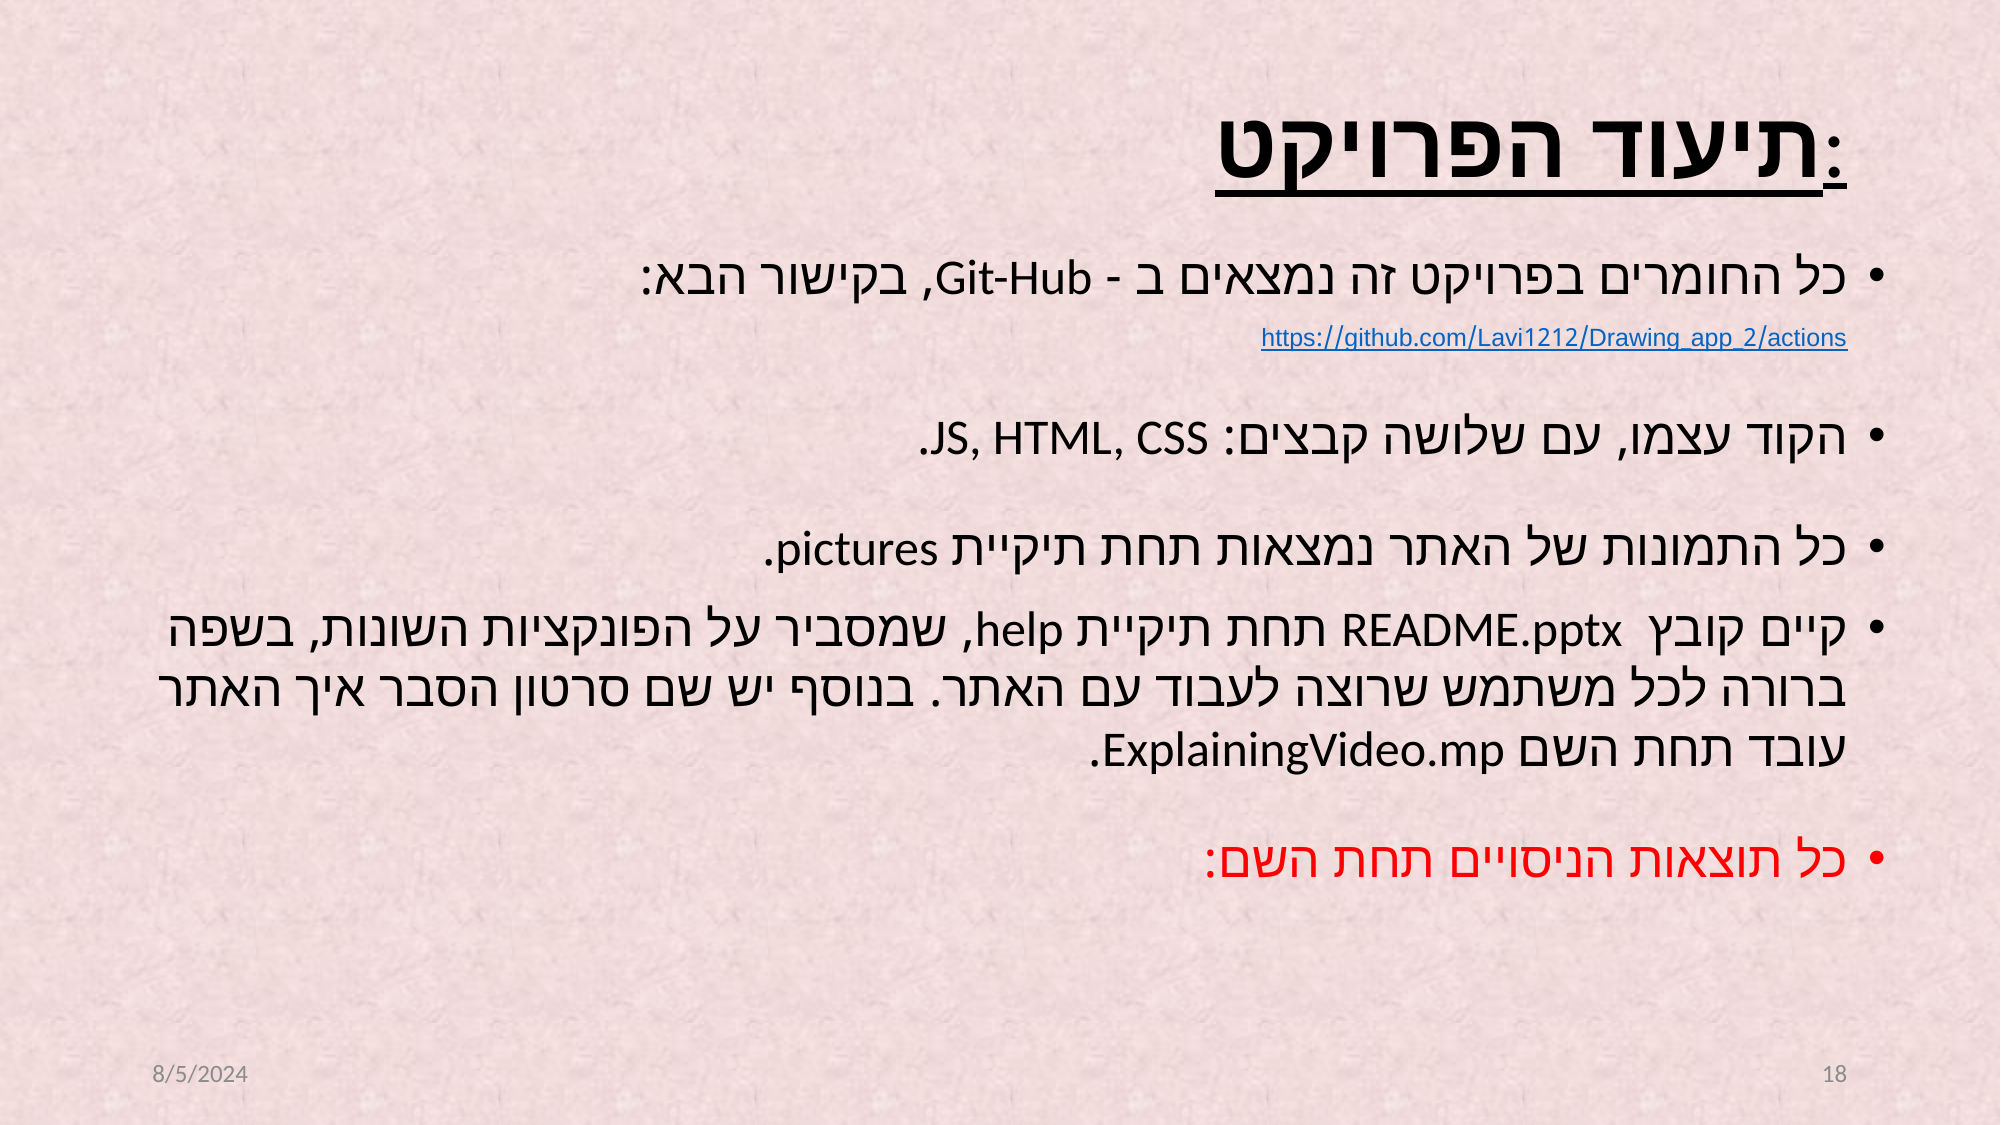

# תיעוד הפרויקט:
כל החומרים בפרויקט זה נמצאים ב - Git-Hub, בקישור הבא:  https://github.com/Lavi1212/Drawing_app_2/actions
הקוד עצמו, עם שלושה קבצים: JS, HTML, CSS.
כל התמונות של האתר נמצאות תחת תיקיית pictures.
קיים קובץ  README.pptx תחת תיקיית help, שמסביר על הפונקציות השונות, בשפה ברורה לכל משתמש שרוצה לעבוד עם האתר. בנוסף יש שם סרטון הסבר איך האתר עובד תחת השם ExplainingVideo.mp.
כל תוצאות הניסויים תחת השם:

8/5/2024
18